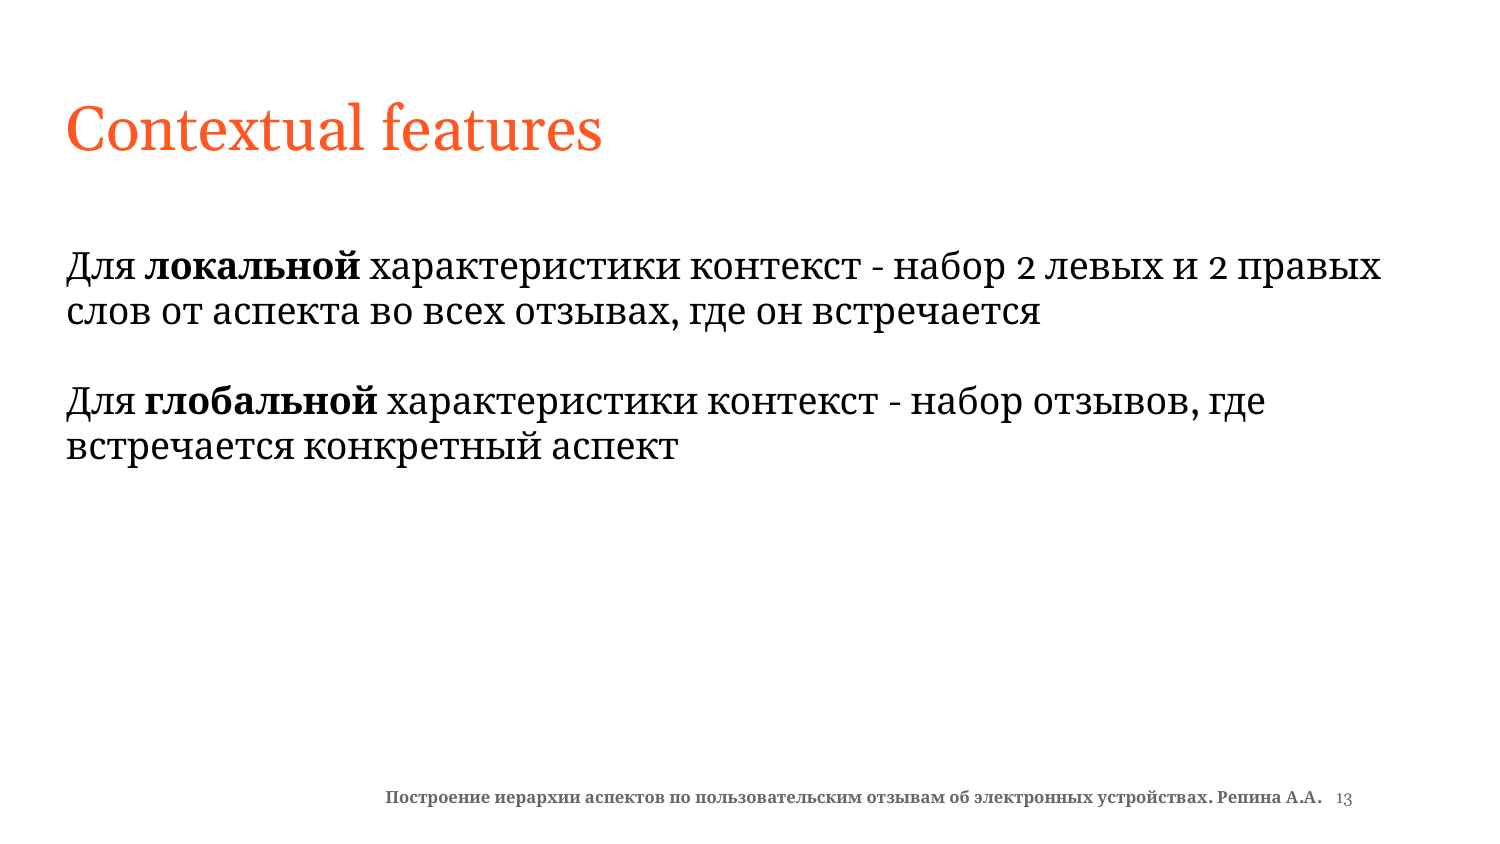

# Contextual features
Для локальной характеристики контекст - набор 2 левых и 2 правых слов от аспекта во всех отзывах, где он встречается

Для глобальной характеристики контекст - набор отзывов, где встречается конкретный аспект
Построение иерархии аспектов по пользовательским отзывам об электронных устройствах. Репина А.А.   13